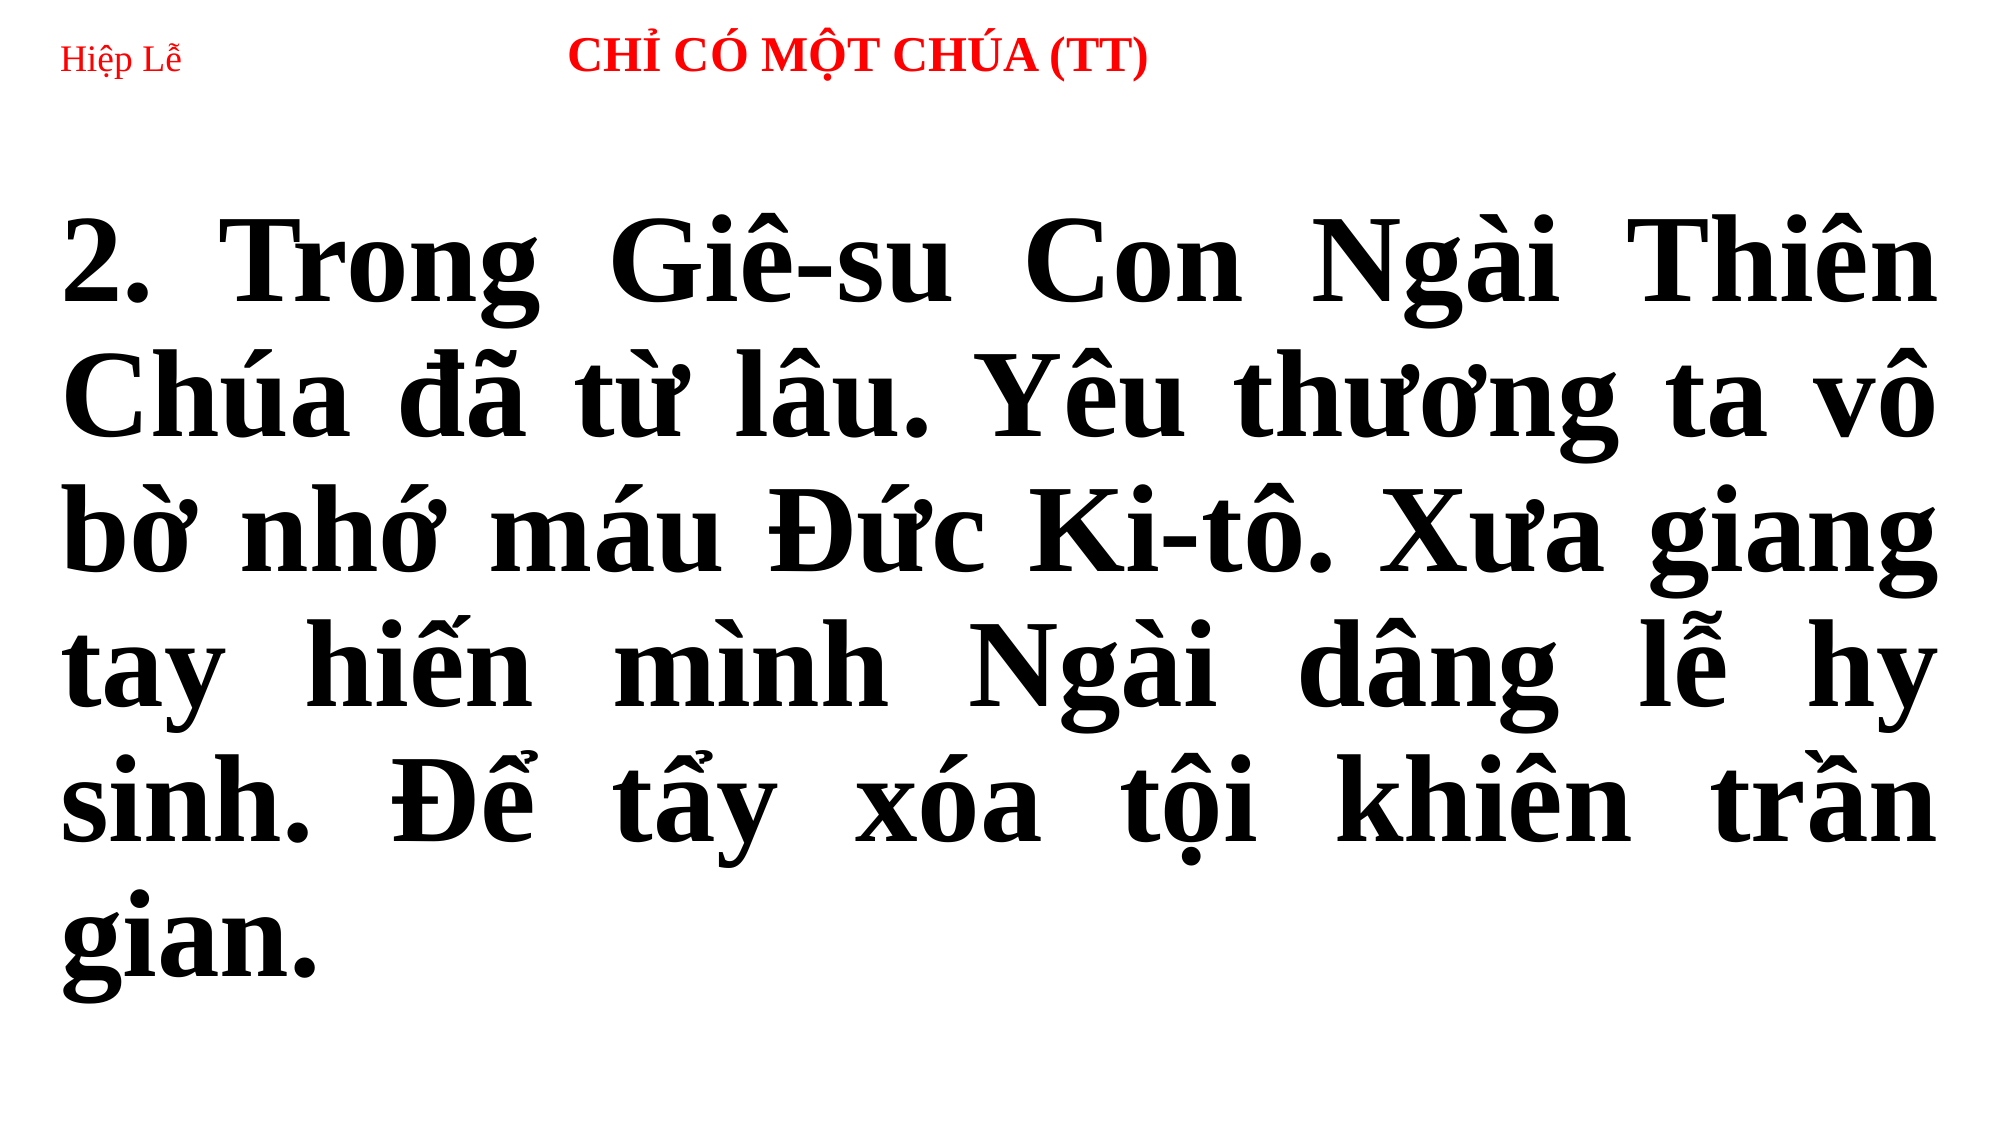

# Hiệp Lễ                    	      CHỈ CÓ MỘT CHÚA (TT)
2. Trong Giê-su Con Ngài Thiên Chúa đã từ lâu. Yêu thương ta vô bờ nhớ máu Đức Ki-tô. Xưa giang tay hiến mình Ngài dâng lễ hy sinh. Để tẩy xóa tội khiên trần gian.